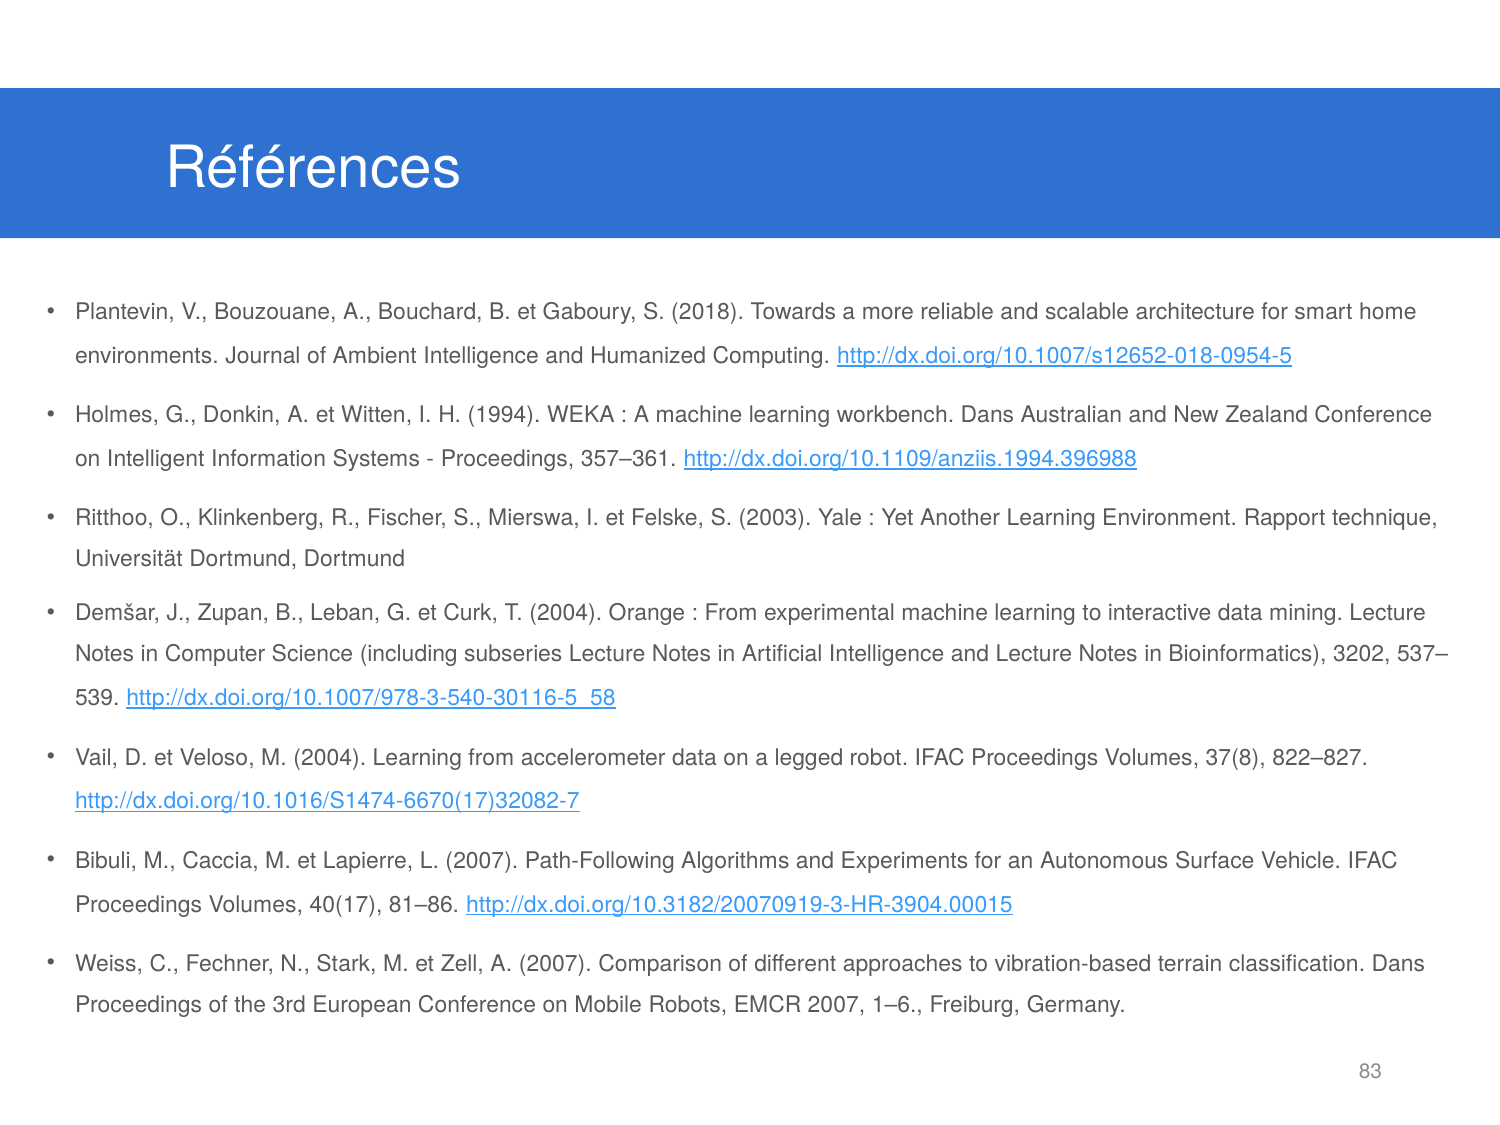

# Références
Plantevin, V., Bouzouane, A., Bouchard, B. et Gaboury, S. (2018). Towards a more reliable and scalable architecture for smart home environments. Journal of Ambient Intelligence and Humanized Computing. http://dx.doi.org/10.1007/s12652-018-0954-5
Holmes, G., Donkin, A. et Witten, I. H. (1994). WEKA : A machine learning workbench. Dans Australian and New Zealand Conference on Intelligent Information Systems - Proceedings, 357–361. http://dx.doi.org/10.1109/anziis.1994.396988
Ritthoo, O., Klinkenberg, R., Fischer, S., Mierswa, I. et Felske, S. (2003). Yale : Yet Another Learning Environment. Rapport technique, Universität Dortmund, Dortmund
Demšar, J., Zupan, B., Leban, G. et Curk, T. (2004). Orange : From experimental machine learning to interactive data mining. Lecture Notes in Computer Science (including subseries Lecture Notes in Artificial Intelligence and Lecture Notes in Bioinformatics), 3202, 537–539. http://dx.doi.org/10.1007/978-3-540-30116-5_58
Vail, D. et Veloso, M. (2004). Learning from accelerometer data on a legged robot. IFAC Proceedings Volumes, 37(8), 822–827. http://dx.doi.org/10.1016/S1474-6670(17)32082-7
Bibuli, M., Caccia, M. et Lapierre, L. (2007). Path-Following Algorithms and Experiments for an Autonomous Surface Vehicle. IFAC Proceedings Volumes, 40(17), 81–86. http://dx.doi.org/10.3182/20070919-3-HR-3904.00015
Weiss, C., Fechner, N., Stark, M. et Zell, A. (2007). Comparison of different approaches to vibration-based terrain classification. Dans Proceedings of the 3rd European Conference on Mobile Robots, EMCR 2007, 1–6., Freiburg, Germany.
83